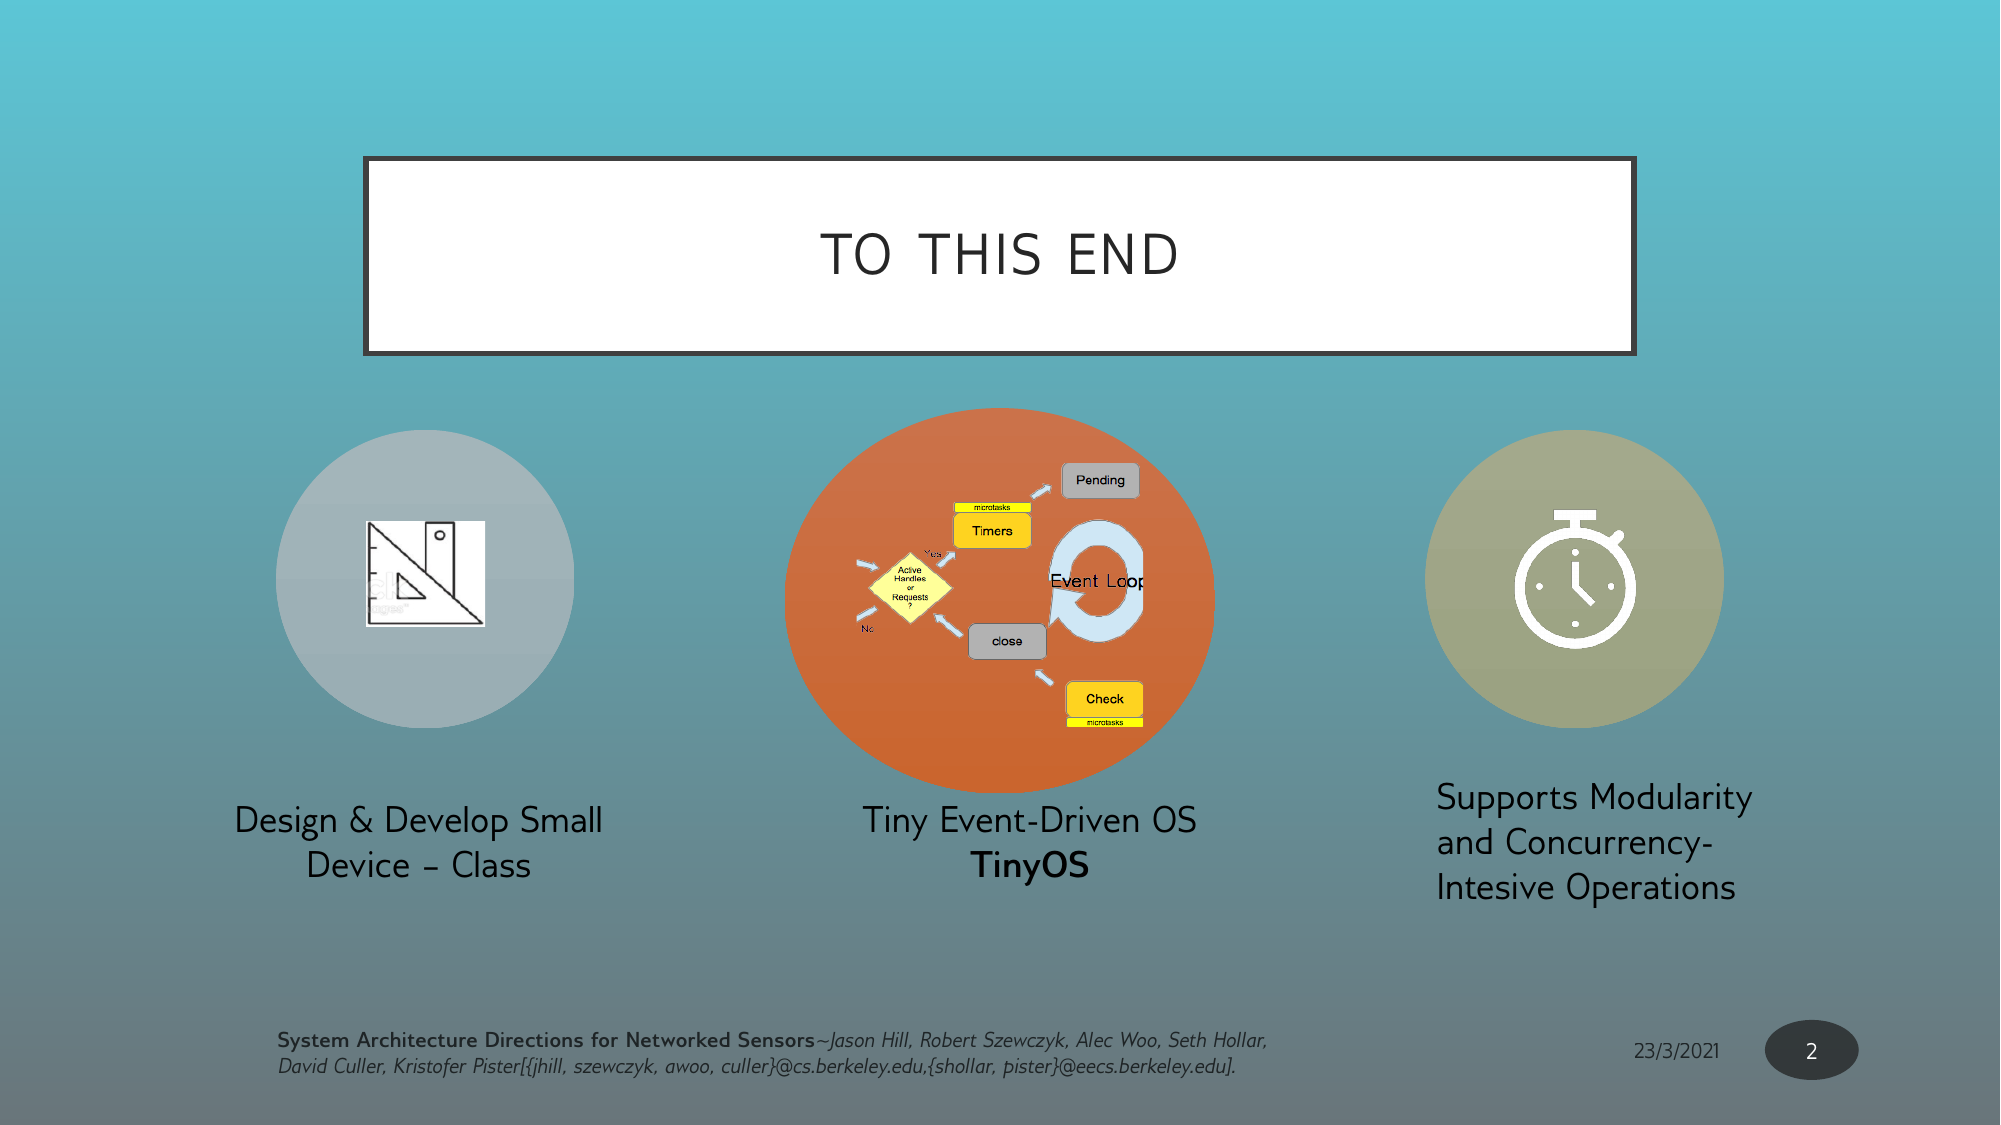

# To THIS END

Supports Modularity and Concurrency-Intesive Operations
Design & Develop Small Device – Class
Tiny Event-Driven OS
TinyOS

2
System Architecture Directions for Networked Sensors~Jason Hill, Robert Szewczyk, Alec Woo, Seth Hollar, David Culler, Kristofer Pister[{jhill, szewczyk, awoo, culler}@cs.berkeley.edu,{shollar, pister}@eecs.berkeley.edu].
23/3/2021